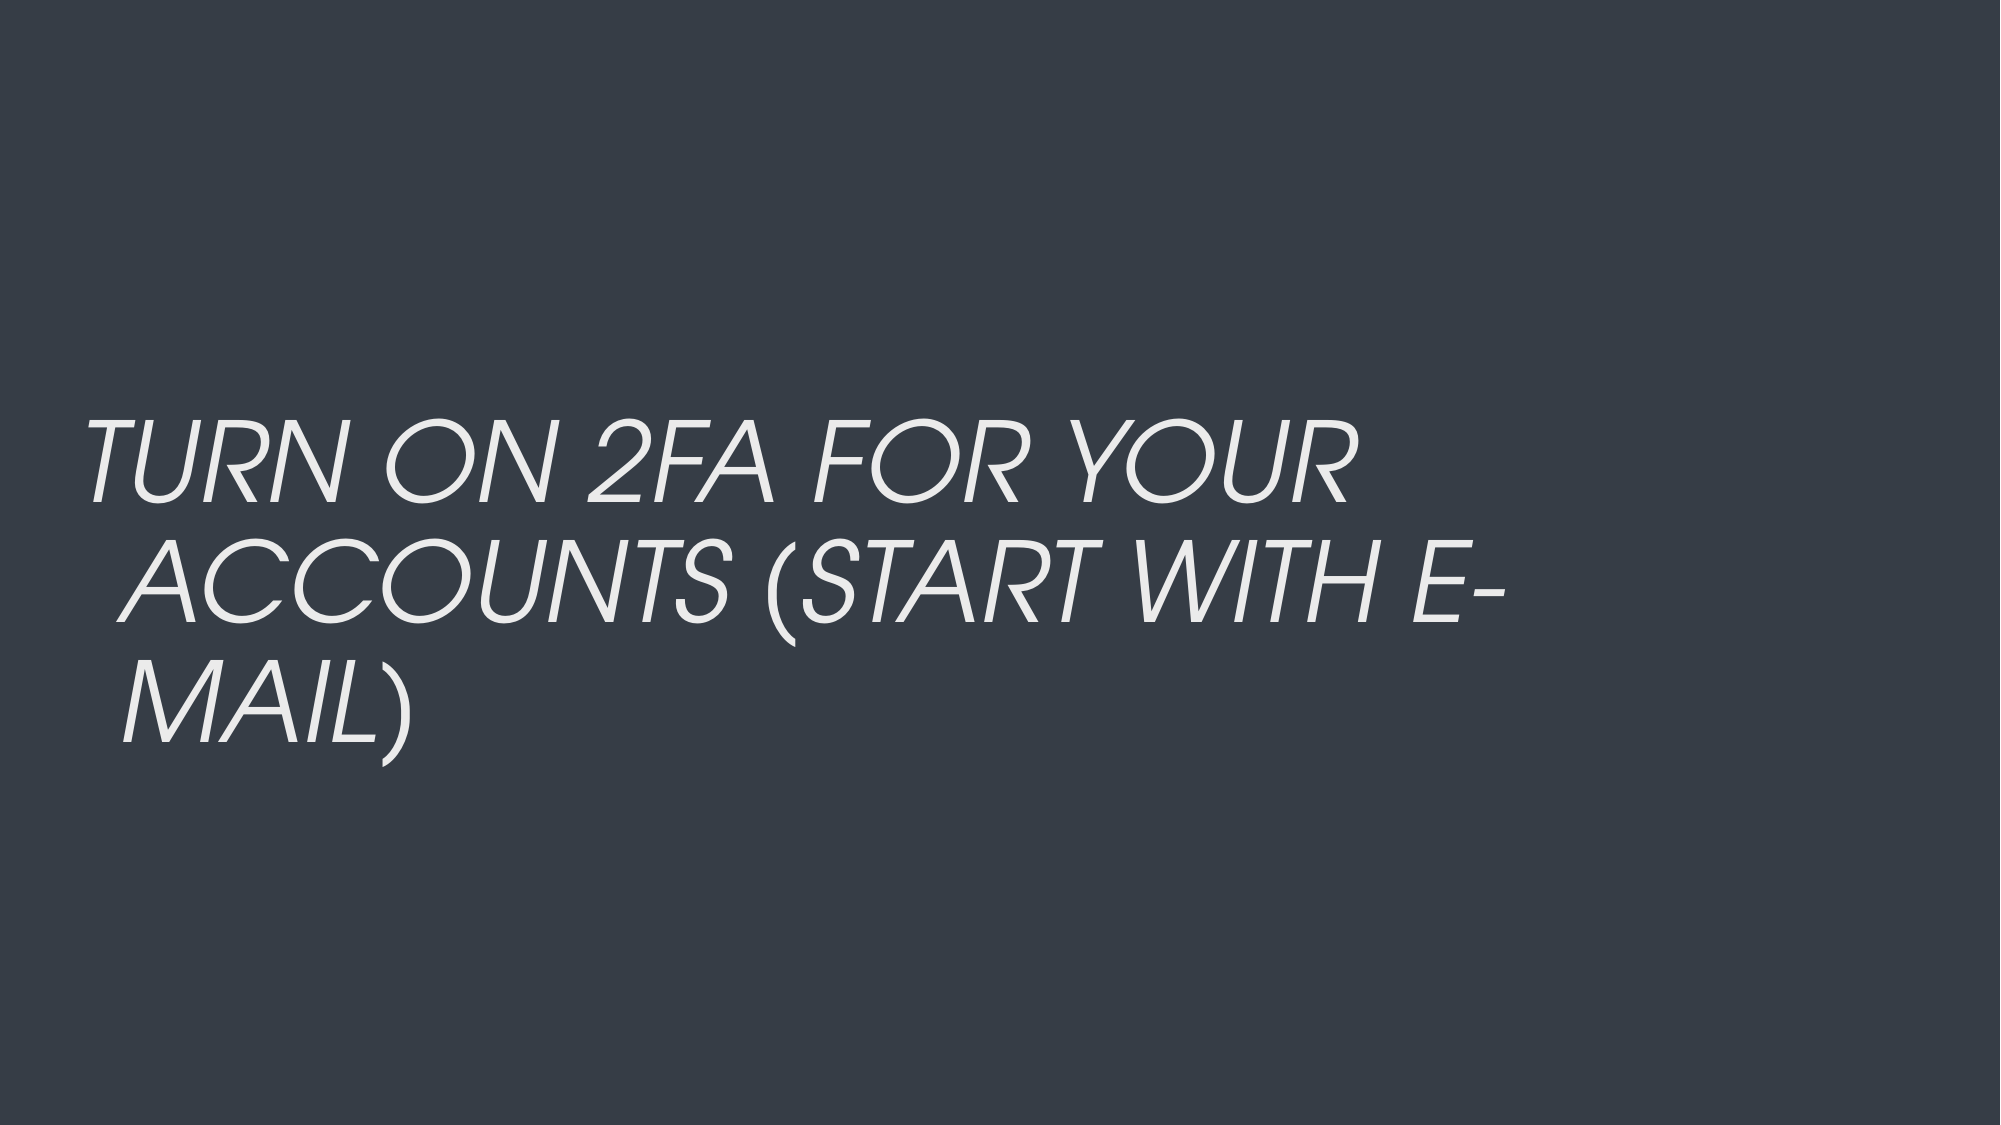

# Turn on 2FA for your accounts (start with e-mail)